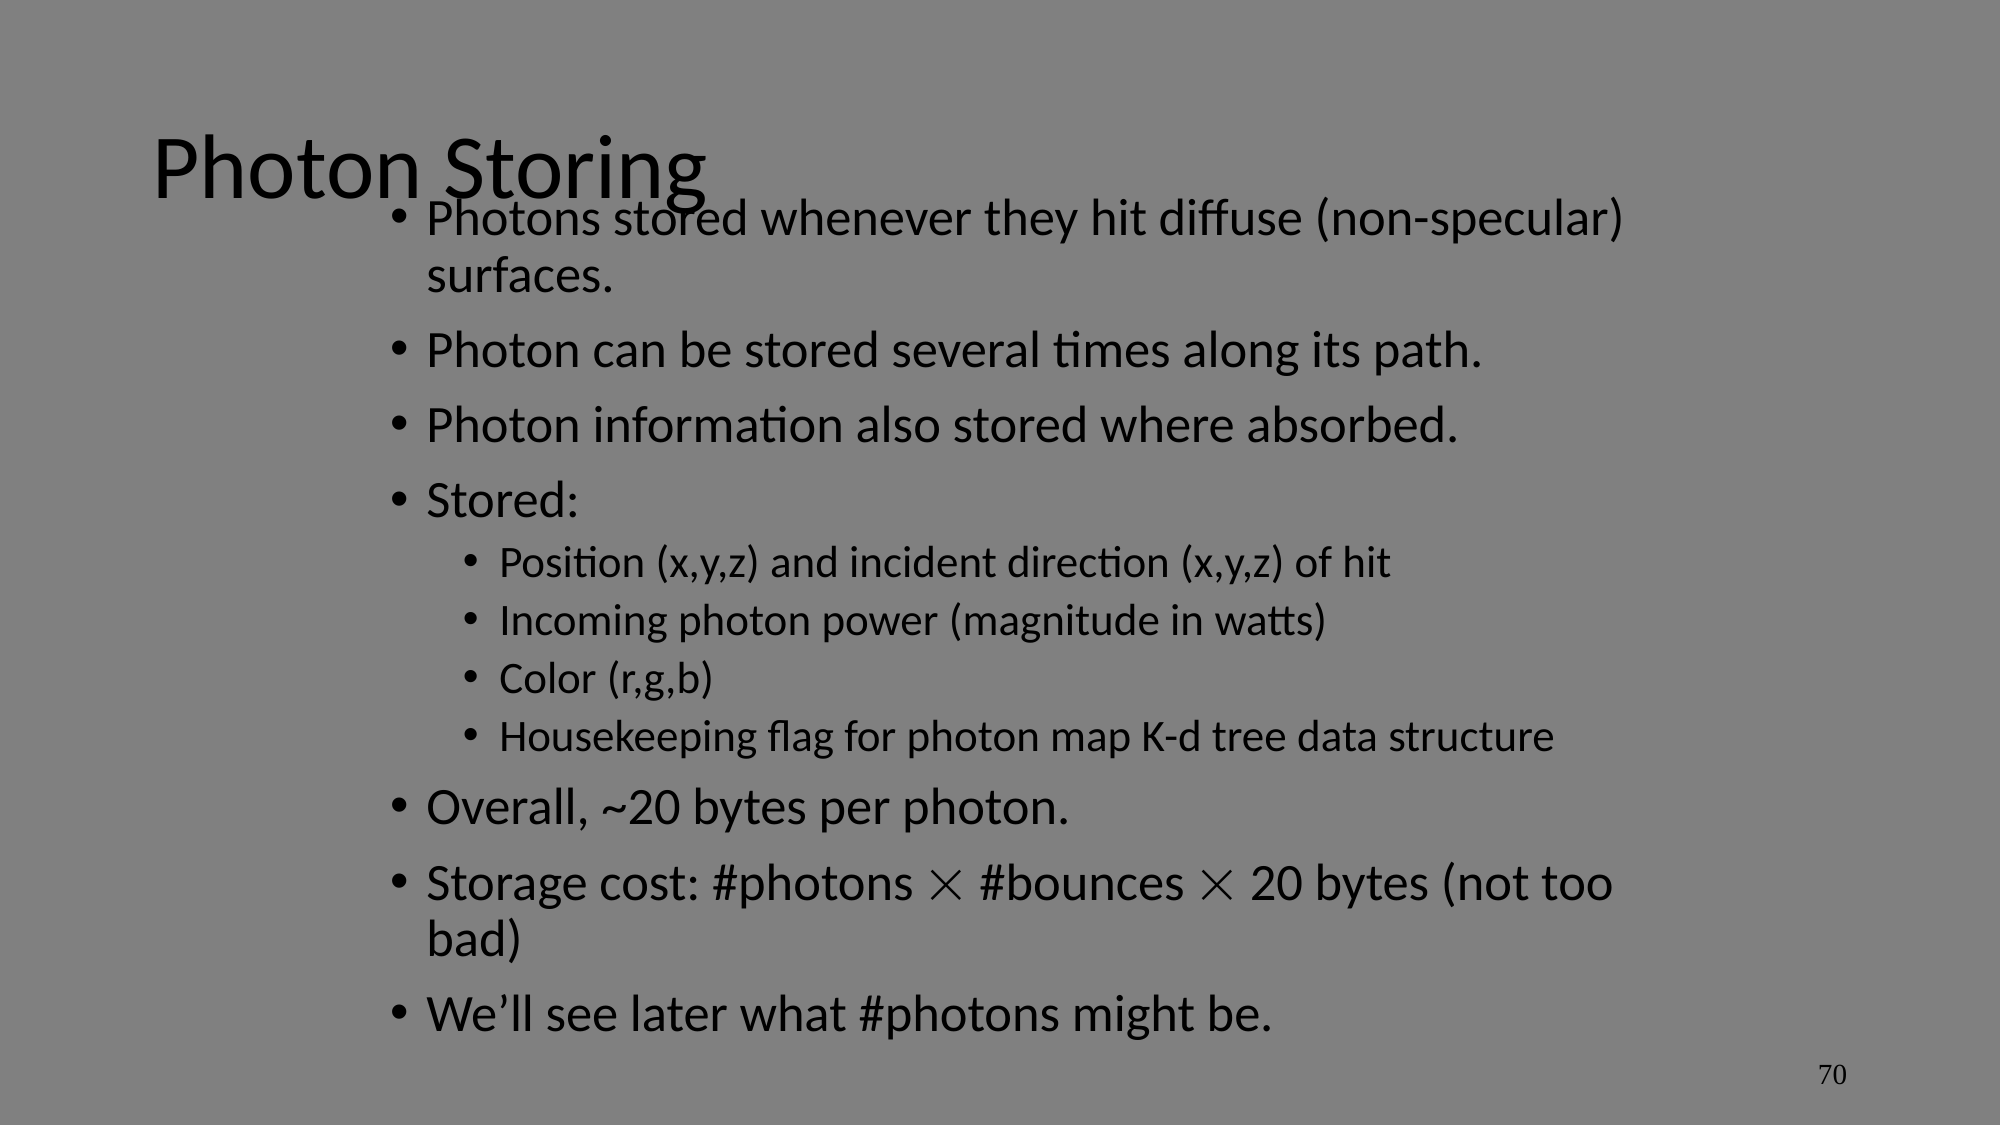

# Photon Storing
Photons stored whenever they hit diffuse (non-specular) surfaces.
Photon can be stored several times along its path.
Photon information also stored where absorbed.
Stored:
Position (x,y,z) and incident direction (x,y,z) of hit
Incoming photon power (magnitude in watts)
Color (r,g,b)
Housekeeping flag for photon map K-d tree data structure
Overall, ~20 bytes per photon.
Storage cost: #photons × #bounces × 20 bytes (not too bad)
We’ll see later what #photons might be.
70